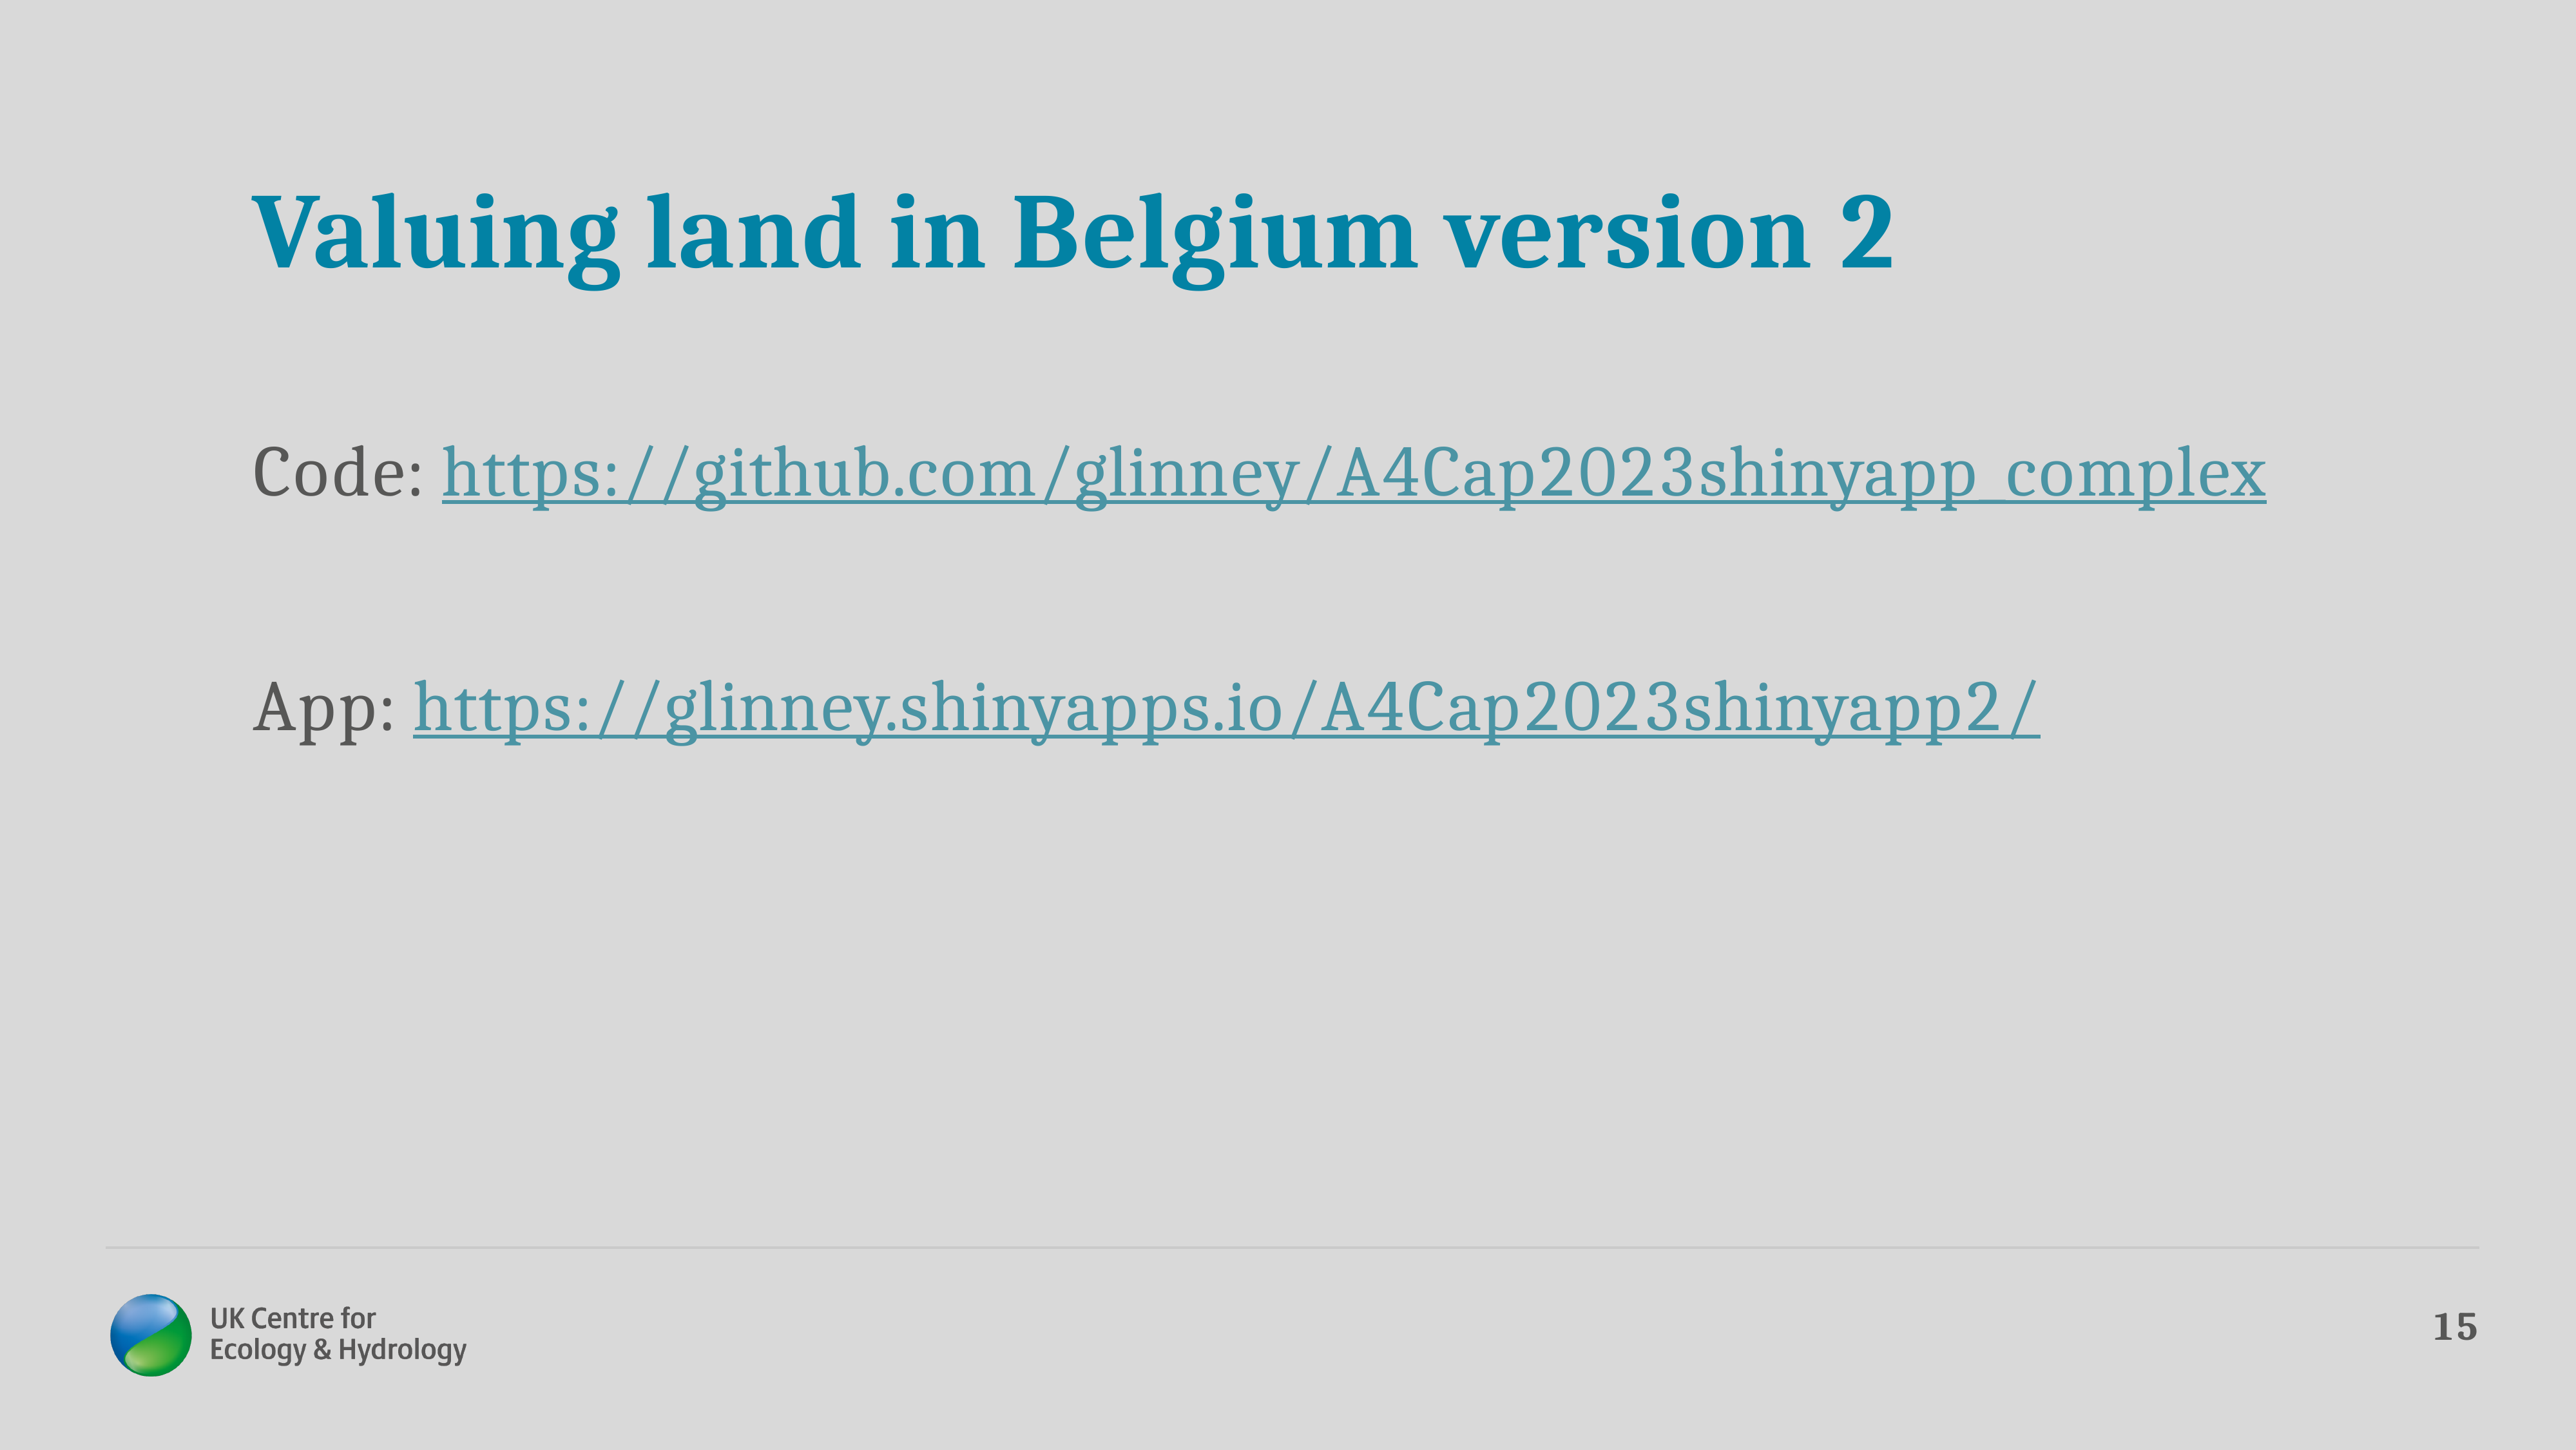

# Valuing land in Belgium version 2
Code: https://github.com/glinney/A4Cap2023shinyapp_complex
App: https://glinney.shinyapps.io/A4Cap2023shinyapp2/
15